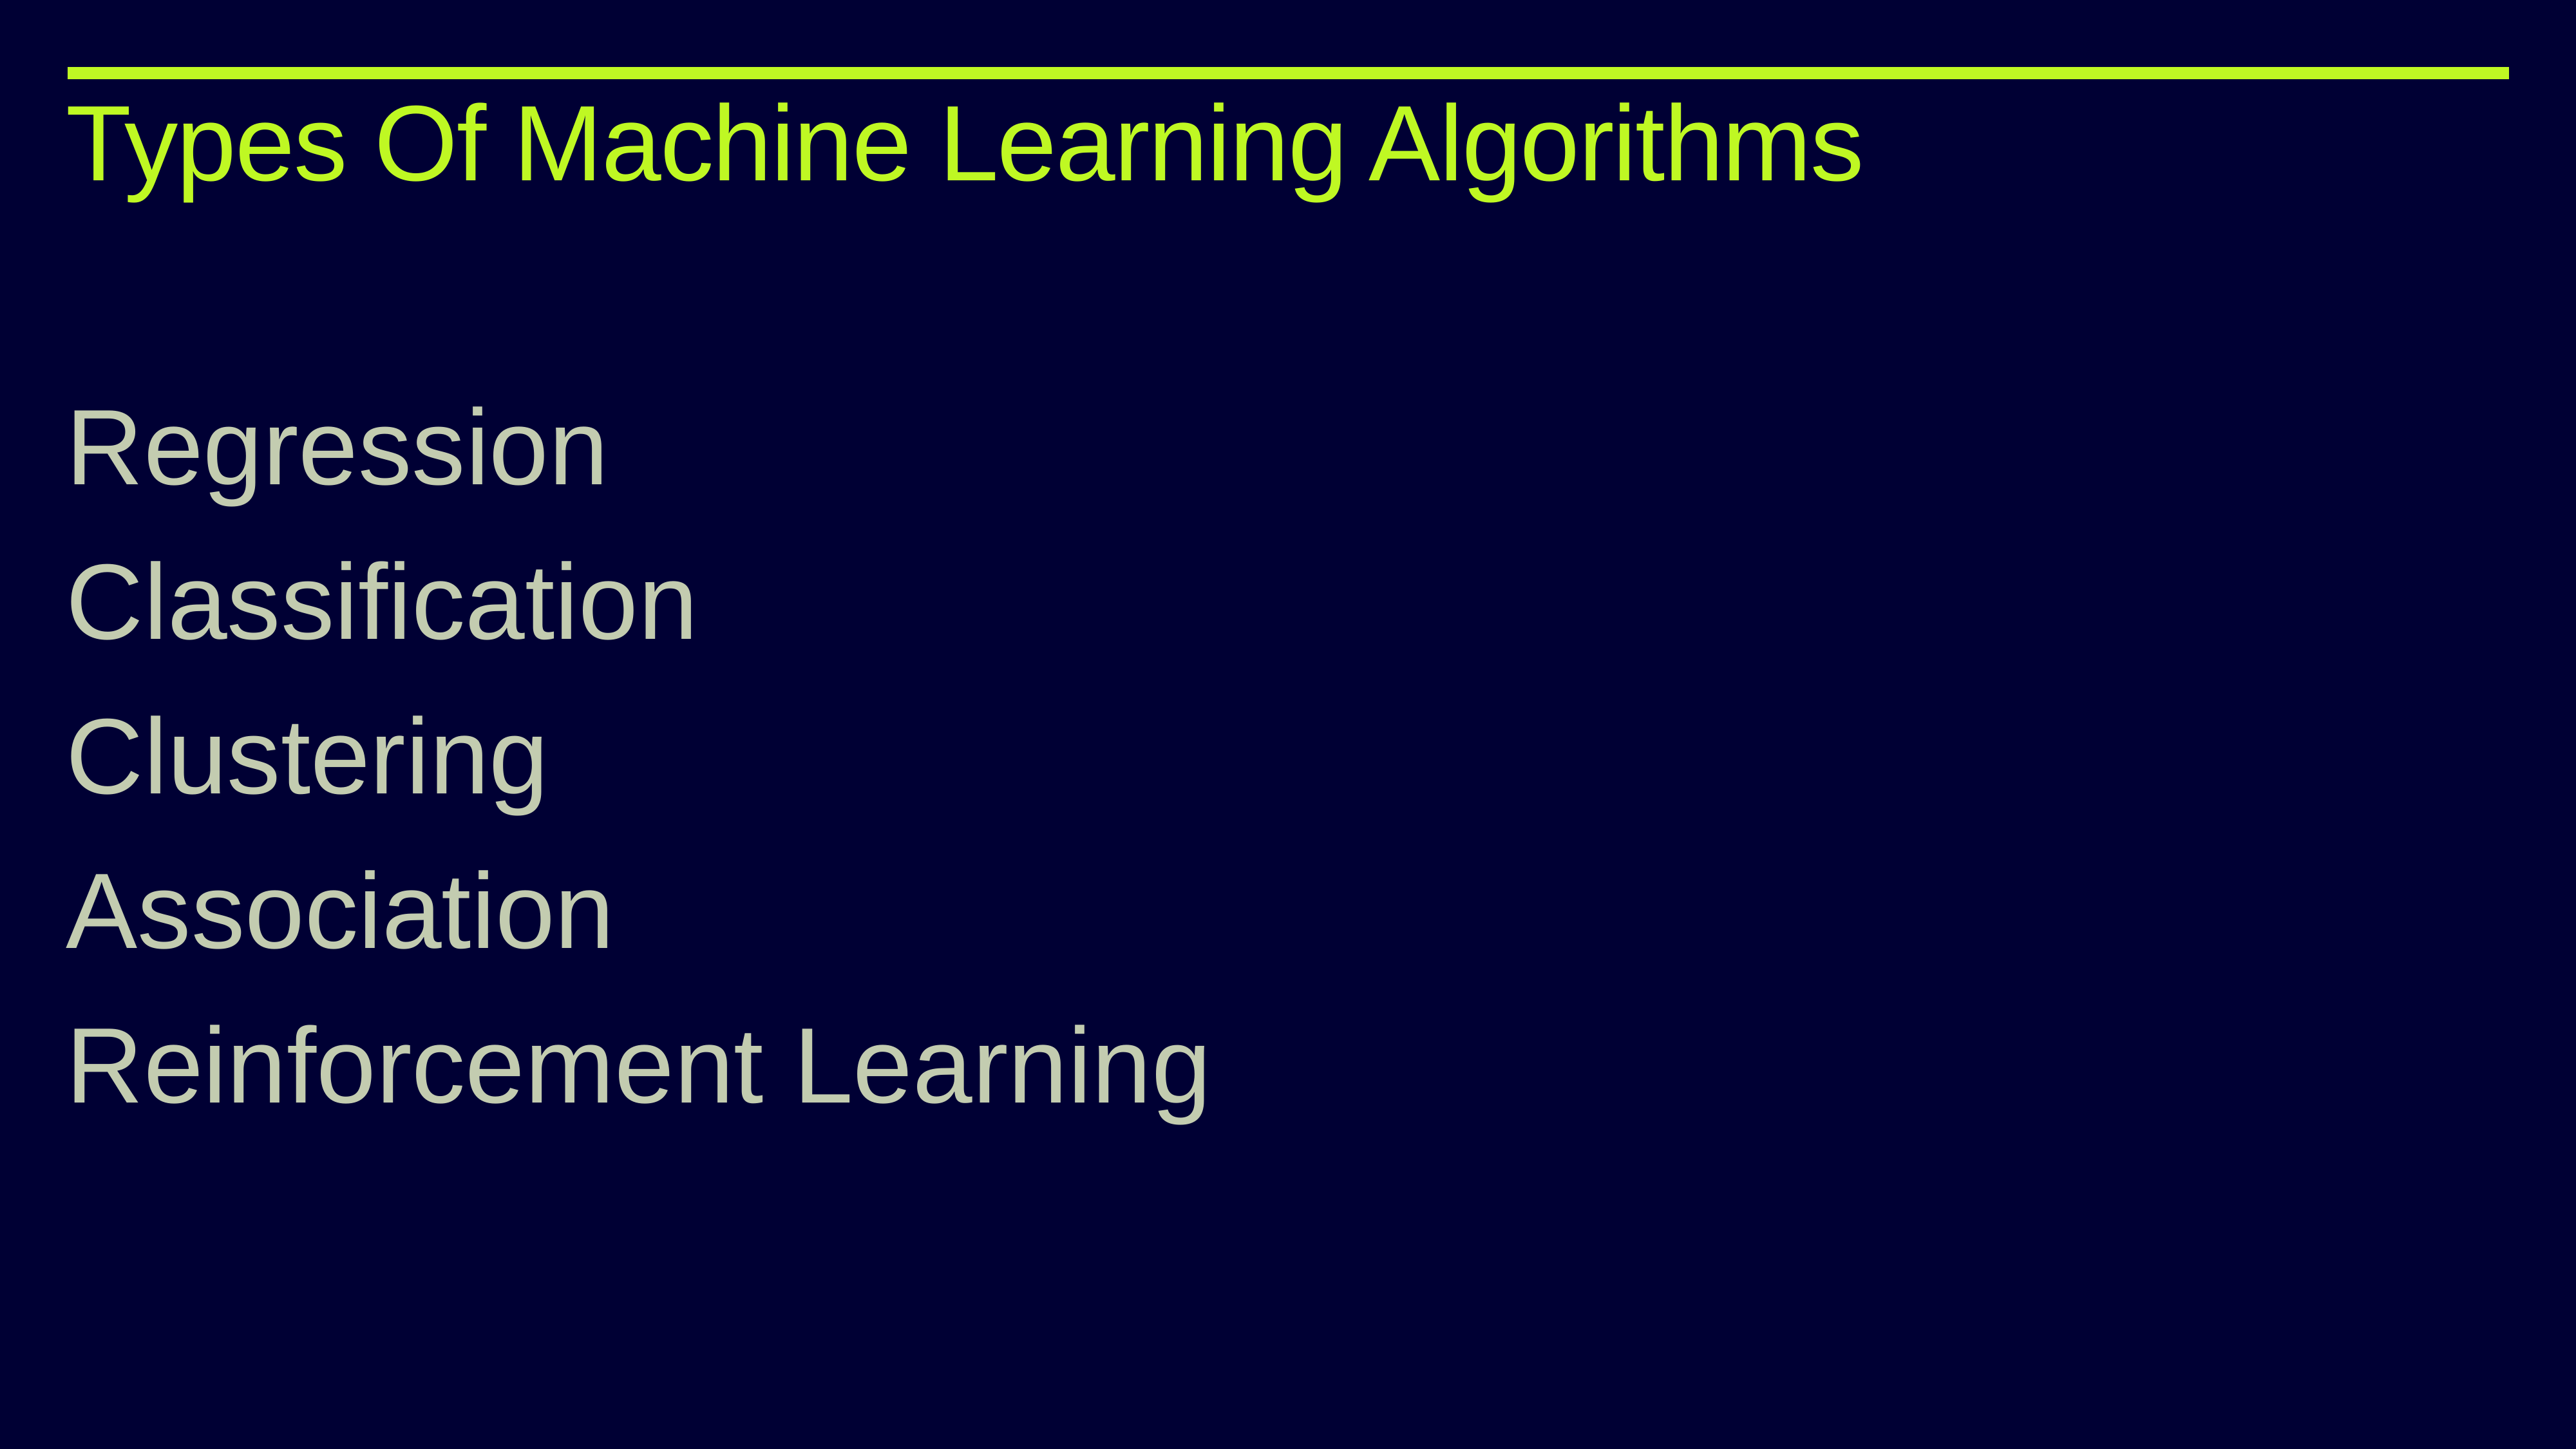

# Types Of Machine Learning Algorithms
Regression
Classification
Clustering
Association
Reinforcement Learning